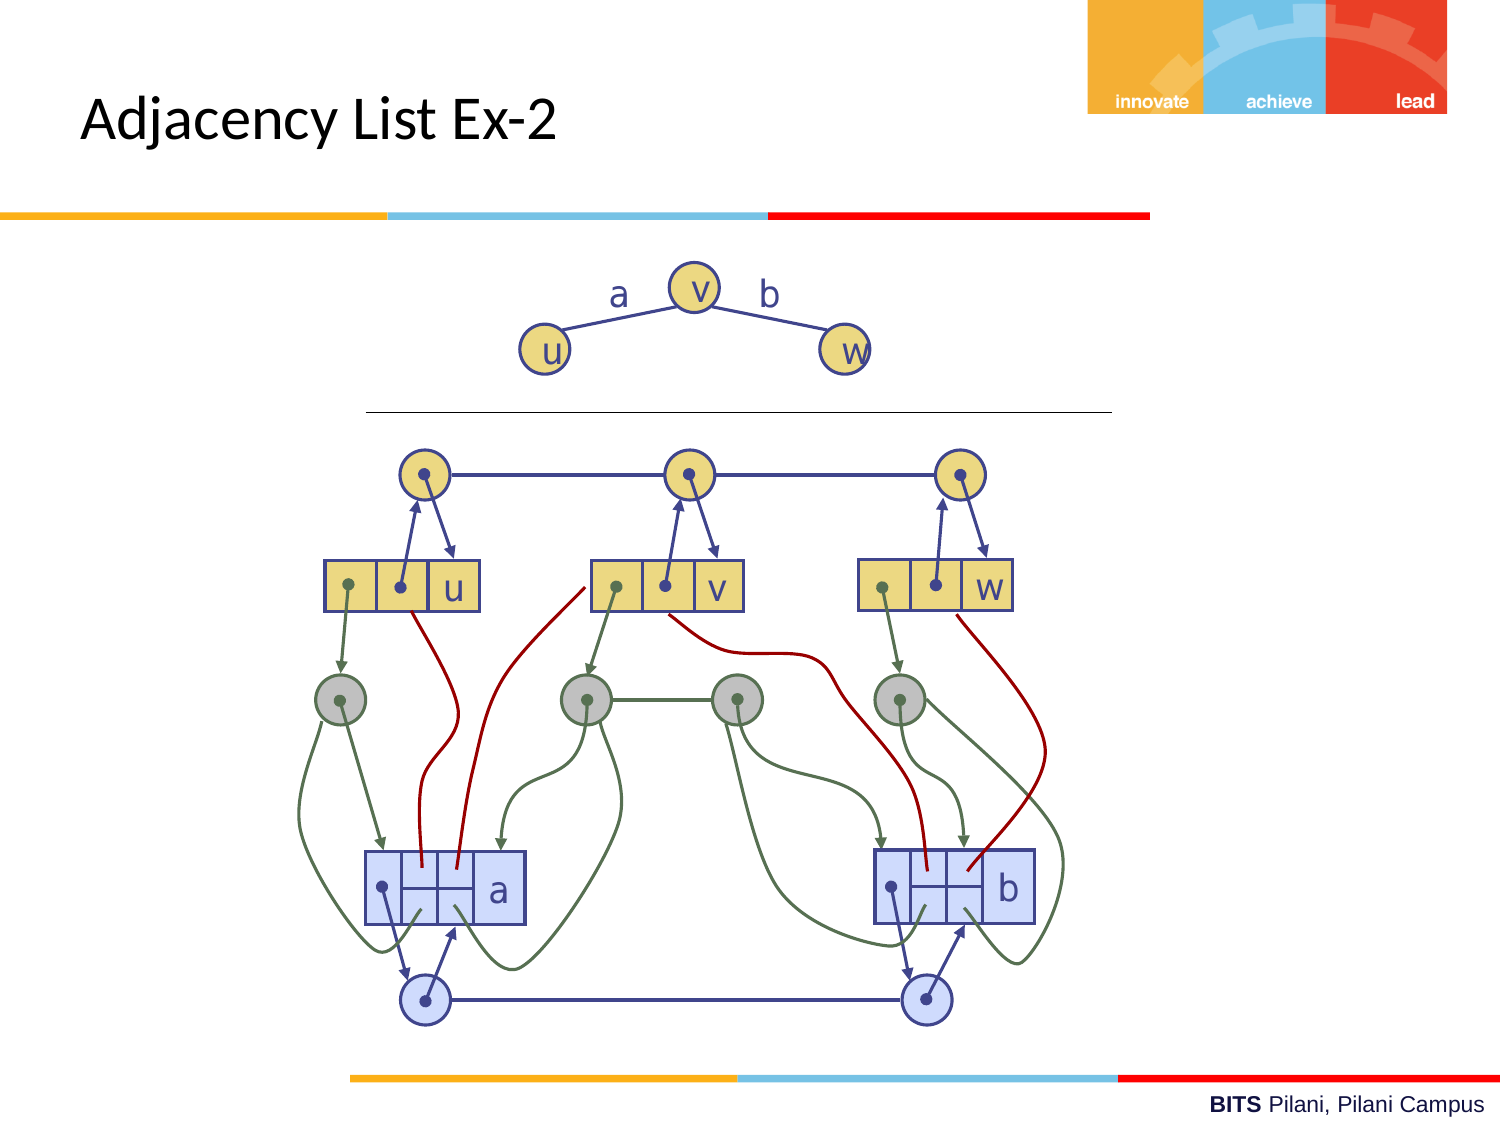

Adjacency List Ex-2
a
v
b
u
w

w

u

v

b

a